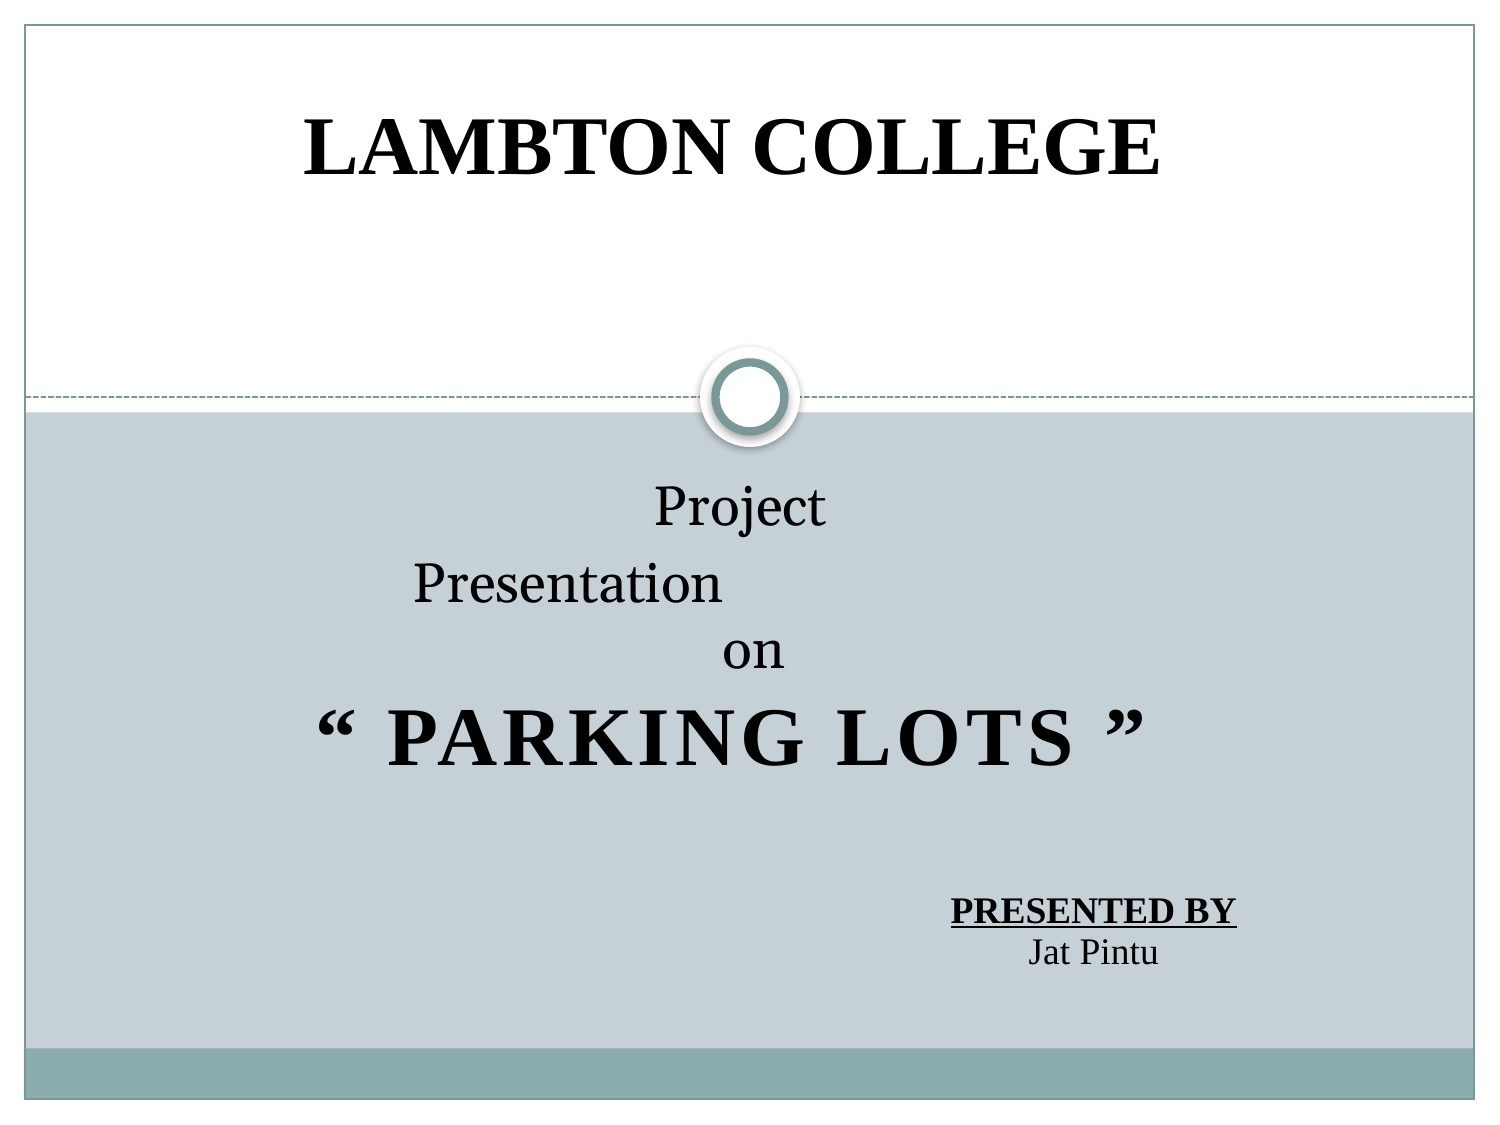

LAMBTON COLLEGE
Project
 Presentation                             on
“ PARKING LOTS ”
PRESENTED BY
Jat Pintu